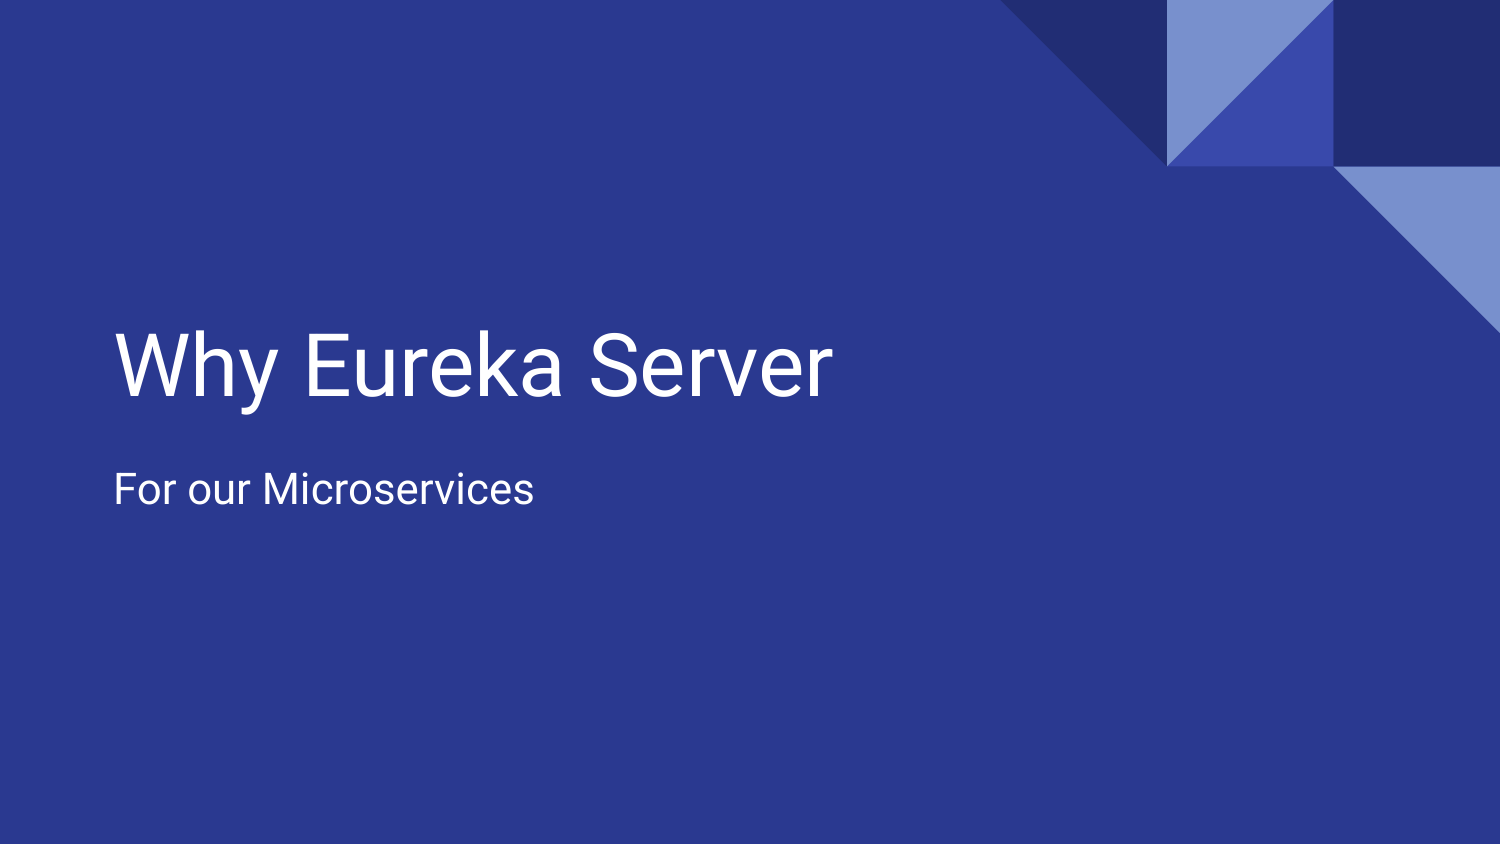

# Why Eureka Server
For our Microservices